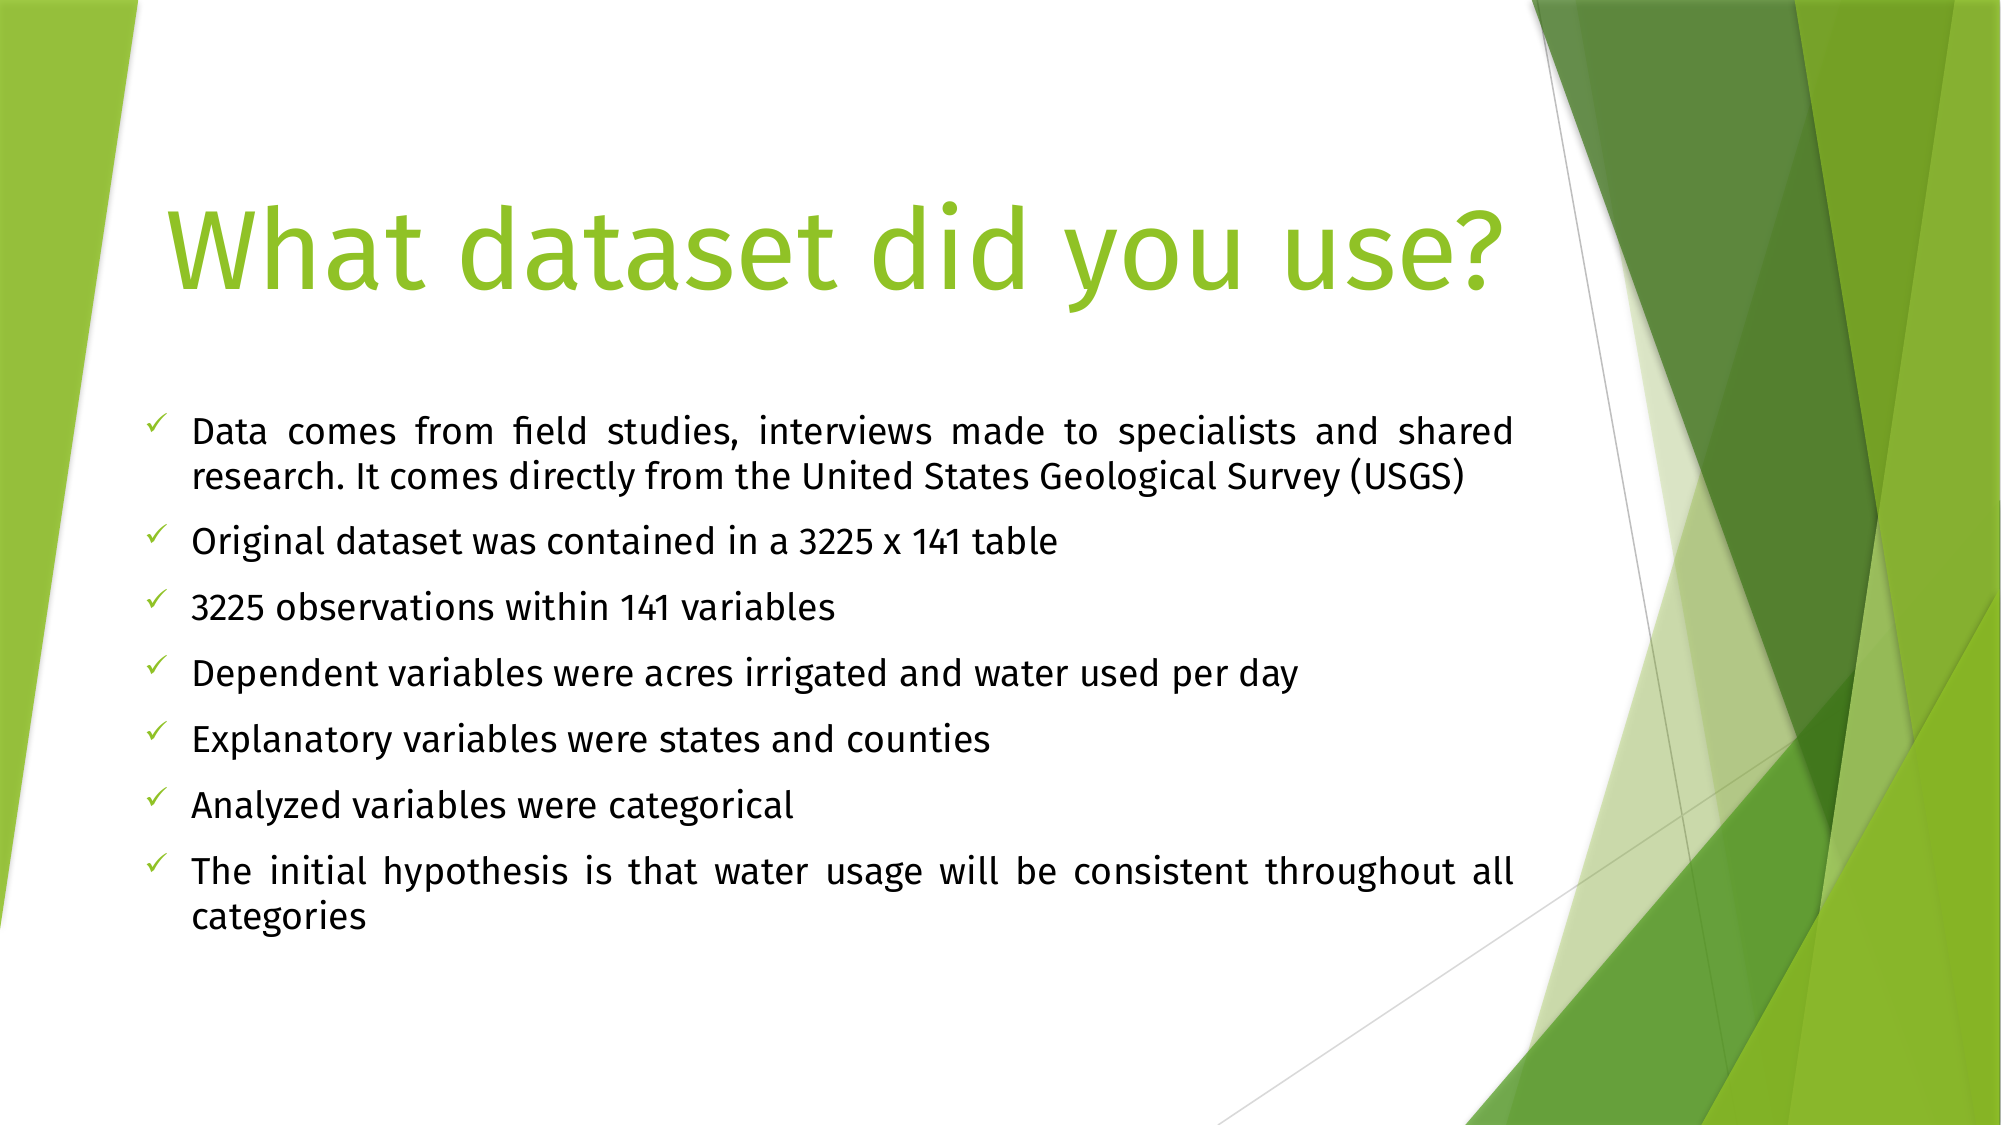

# What dataset did you use?
Data comes from field studies, interviews made to specialists and shared research. It comes directly from the United States Geological Survey (USGS)
Original dataset was contained in a 3225 x 141 table
3225 observations within 141 variables
Dependent variables were acres irrigated and water used per day
Explanatory variables were states and counties
Analyzed variables were categorical
The initial hypothesis is that water usage will be consistent throughout all categories